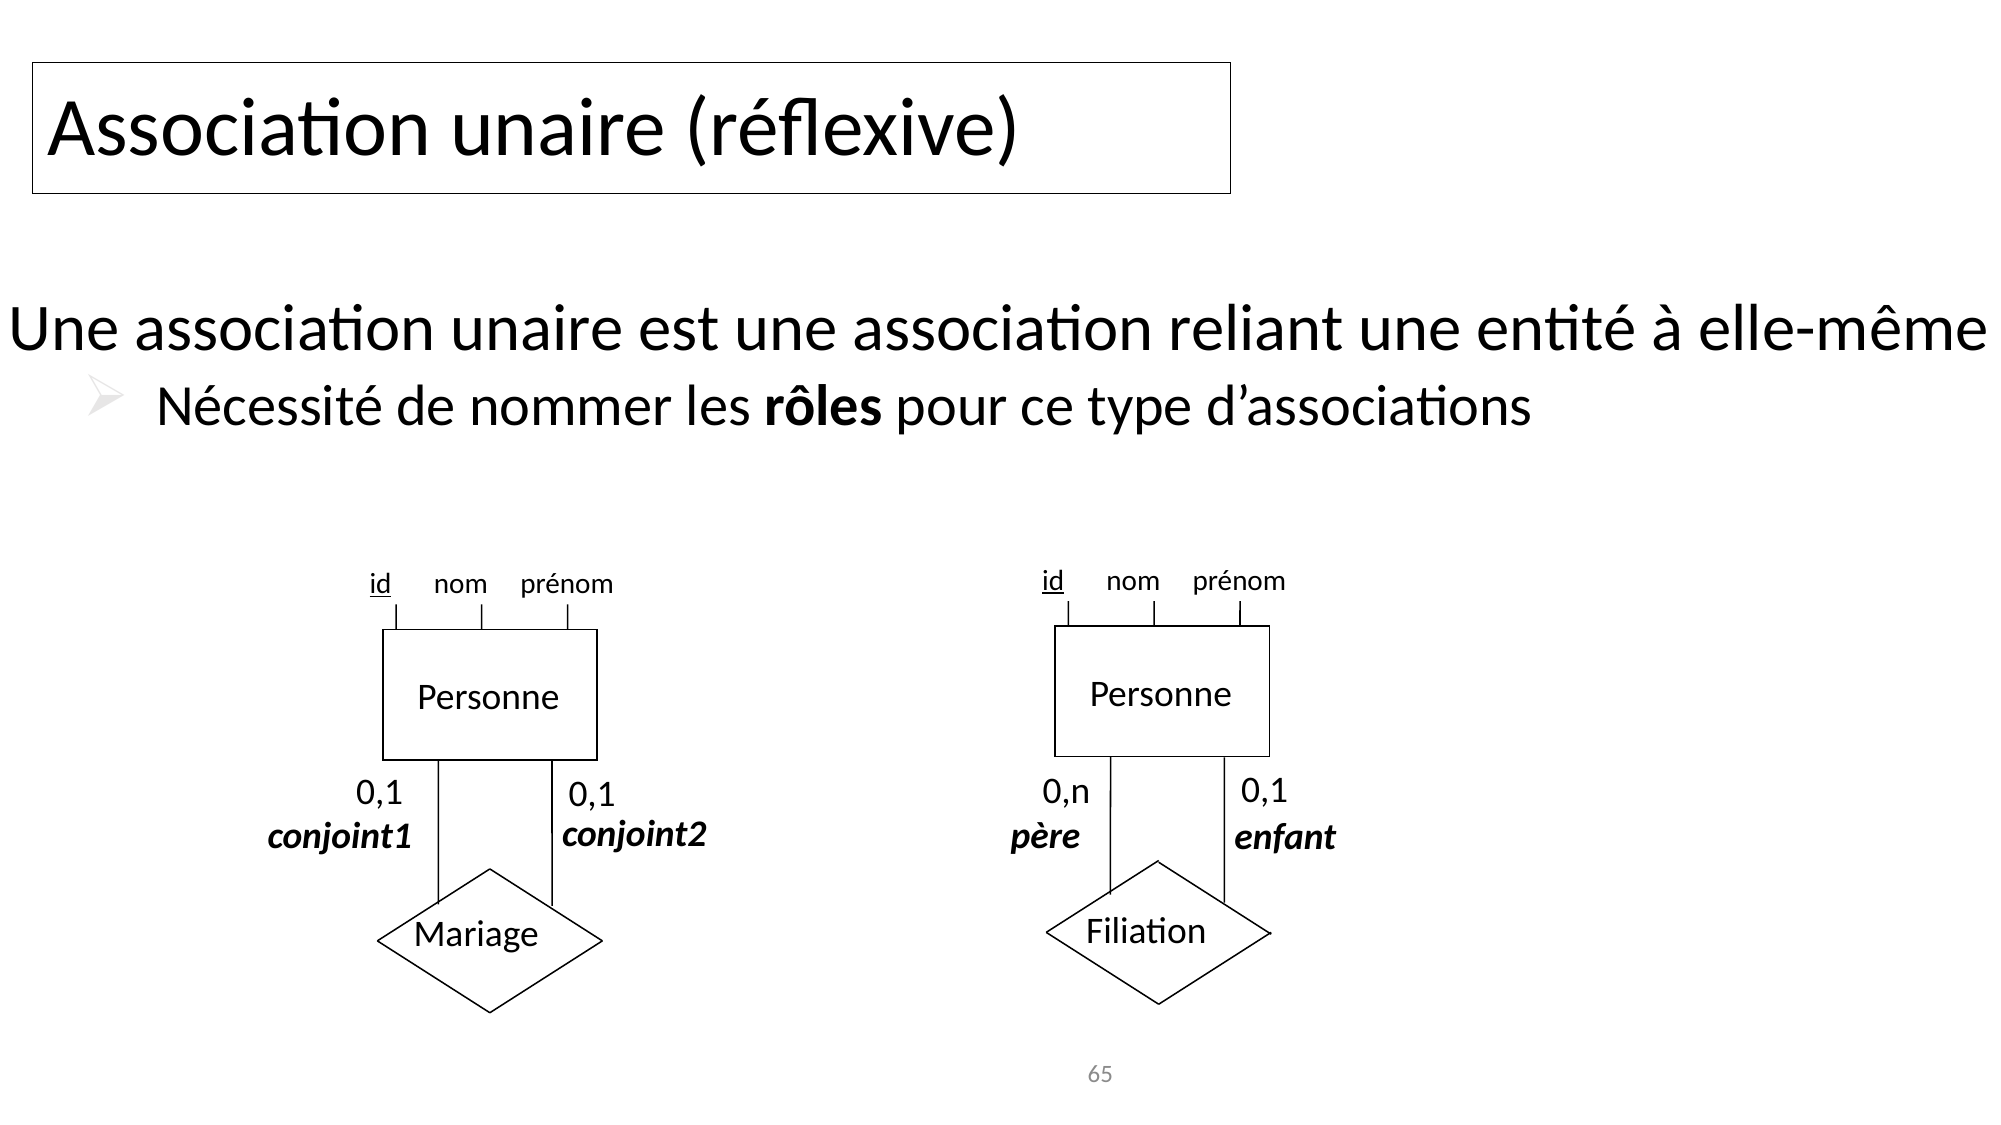

# Association unaire (réflexive)
Une association unaire est une association reliant une entité à elle-même
  Nécessité de nommer les rôles pour ce type d’associations
id
nom
prénom

Personne

0,1
0,n
père
enfant

Filiation
id
nom
prénom

Personne

0,1

0,1
conjoint2
conjoint1

Mariage
65